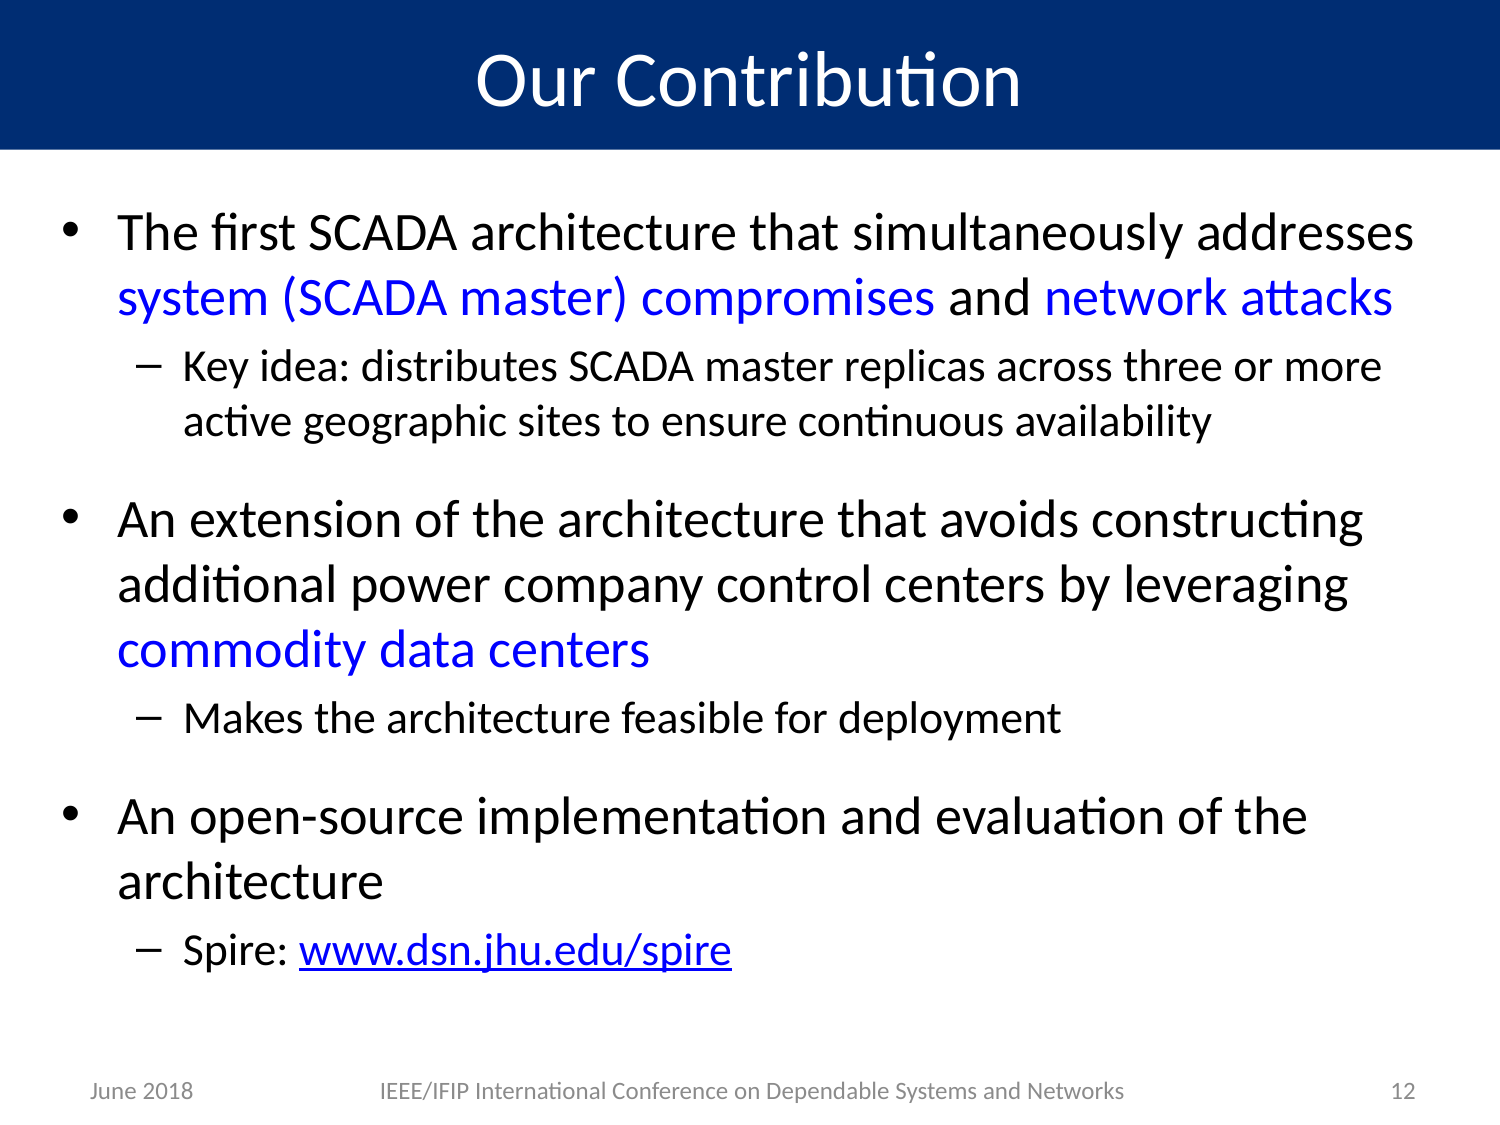

# Our Contribution
The first SCADA architecture that simultaneously addresses system (SCADA master) compromises and network attacks
Key idea: distributes SCADA master replicas across three or more active geographic sites to ensure continuous availability
An extension of the architecture that avoids constructing additional power company control centers by leveraging commodity data centers
Makes the architecture feasible for deployment
An open-source implementation and evaluation of the architecture
Spire: www.dsn.jhu.edu/spire
June 2018
IEEE/IFIP International Conference on Dependable Systems and Networks
12